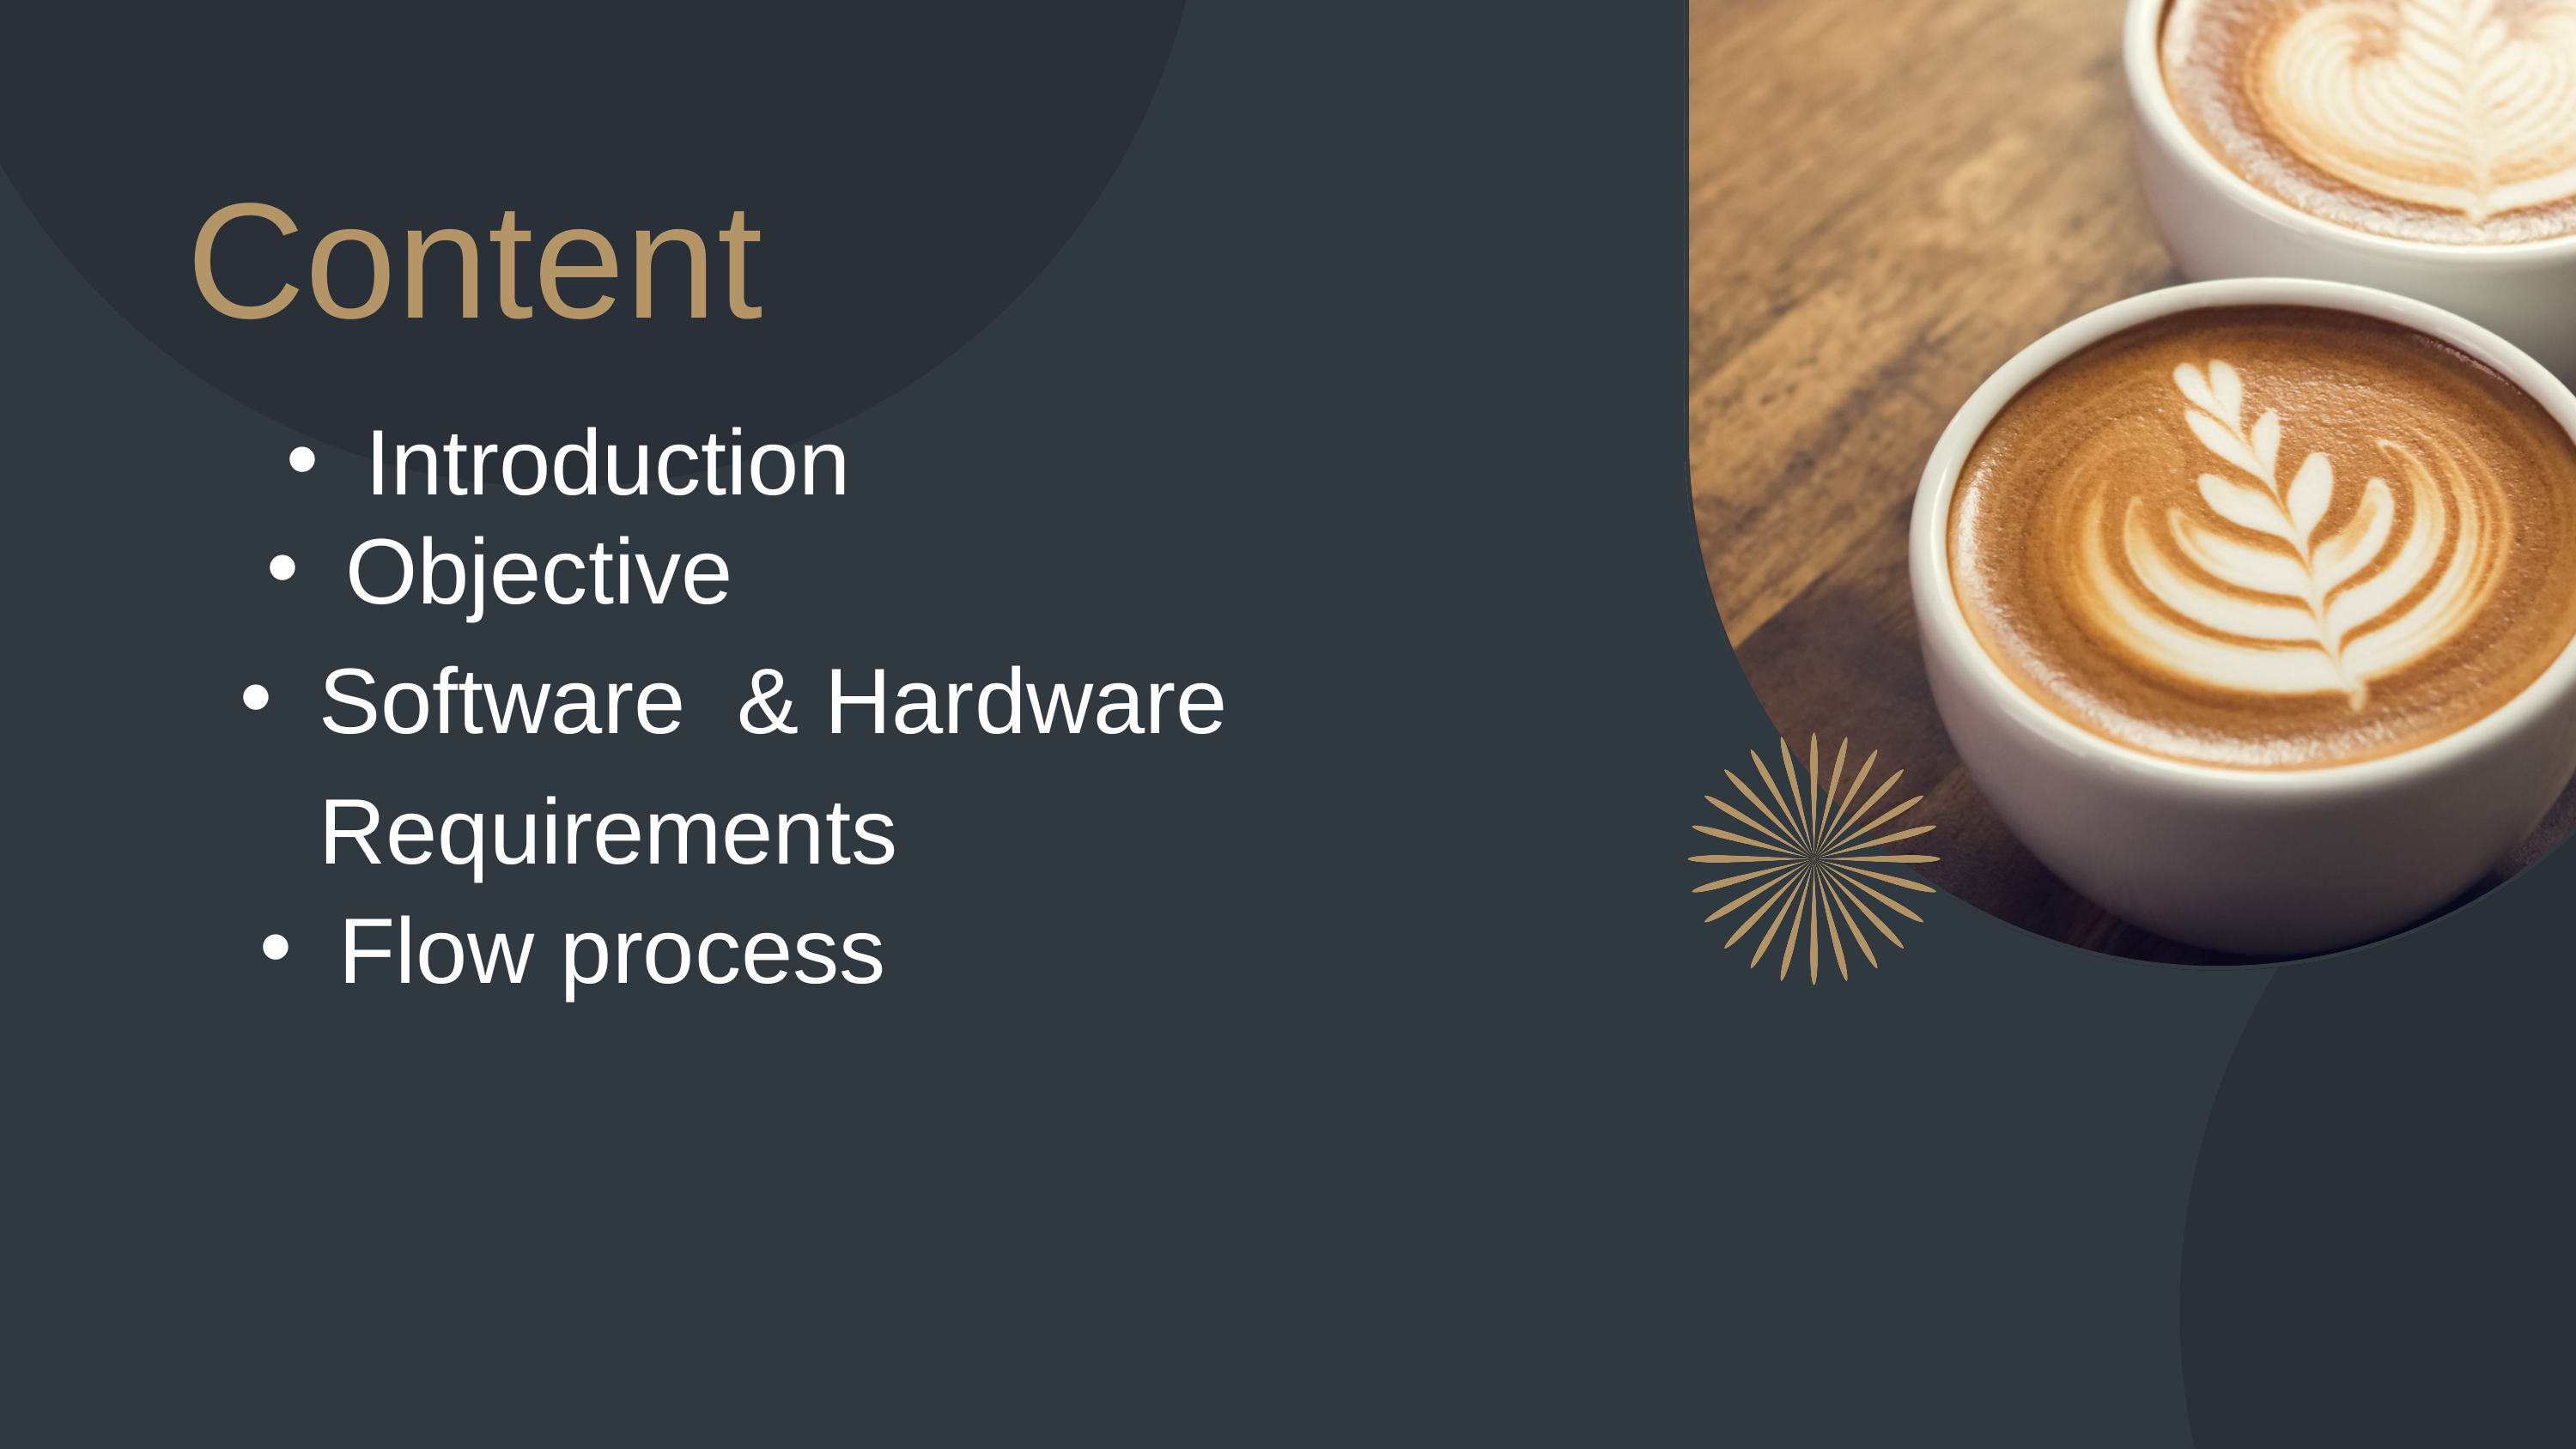

Content
Introduction
Objective
Software  & Hardware Requirements

Flow process